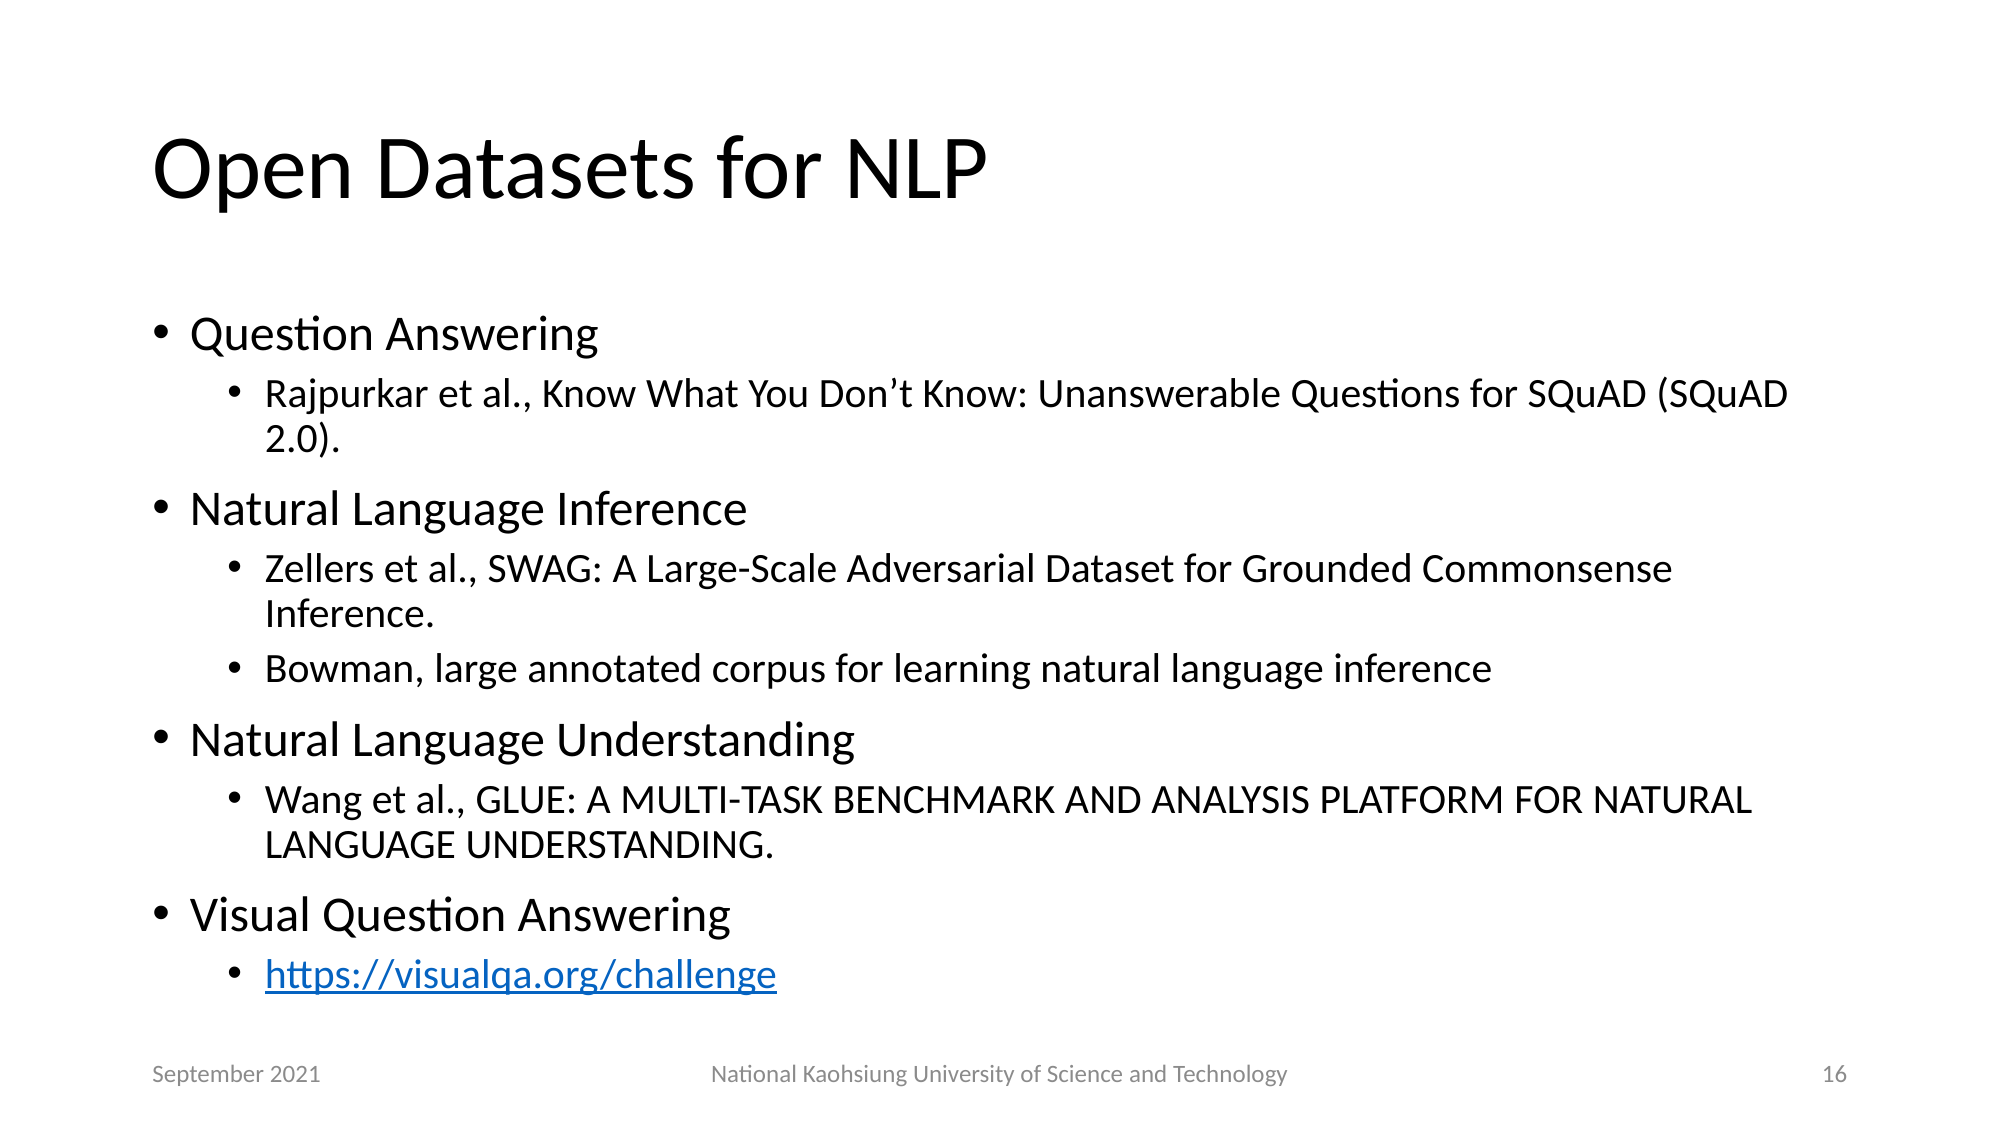

# Open Datasets for NLP
Question Answering
Rajpurkar et al., Know What You Don’t Know: Unanswerable Questions for SQuAD (SQuAD 2.0).
Natural Language Inference
Zellers et al., SWAG: A Large-Scale Adversarial Dataset for Grounded Commonsense Inference.
Bowman, large annotated corpus for learning natural language inference
Natural Language Understanding
Wang et al., GLUE: A MULTI-TASK BENCHMARK AND ANALYSIS PLATFORM FOR NATURAL LANGUAGE UNDERSTANDING.
Visual Question Answering
https://visualqa.org/challenge
September 2021
National Kaohsiung University of Science and Technology
16